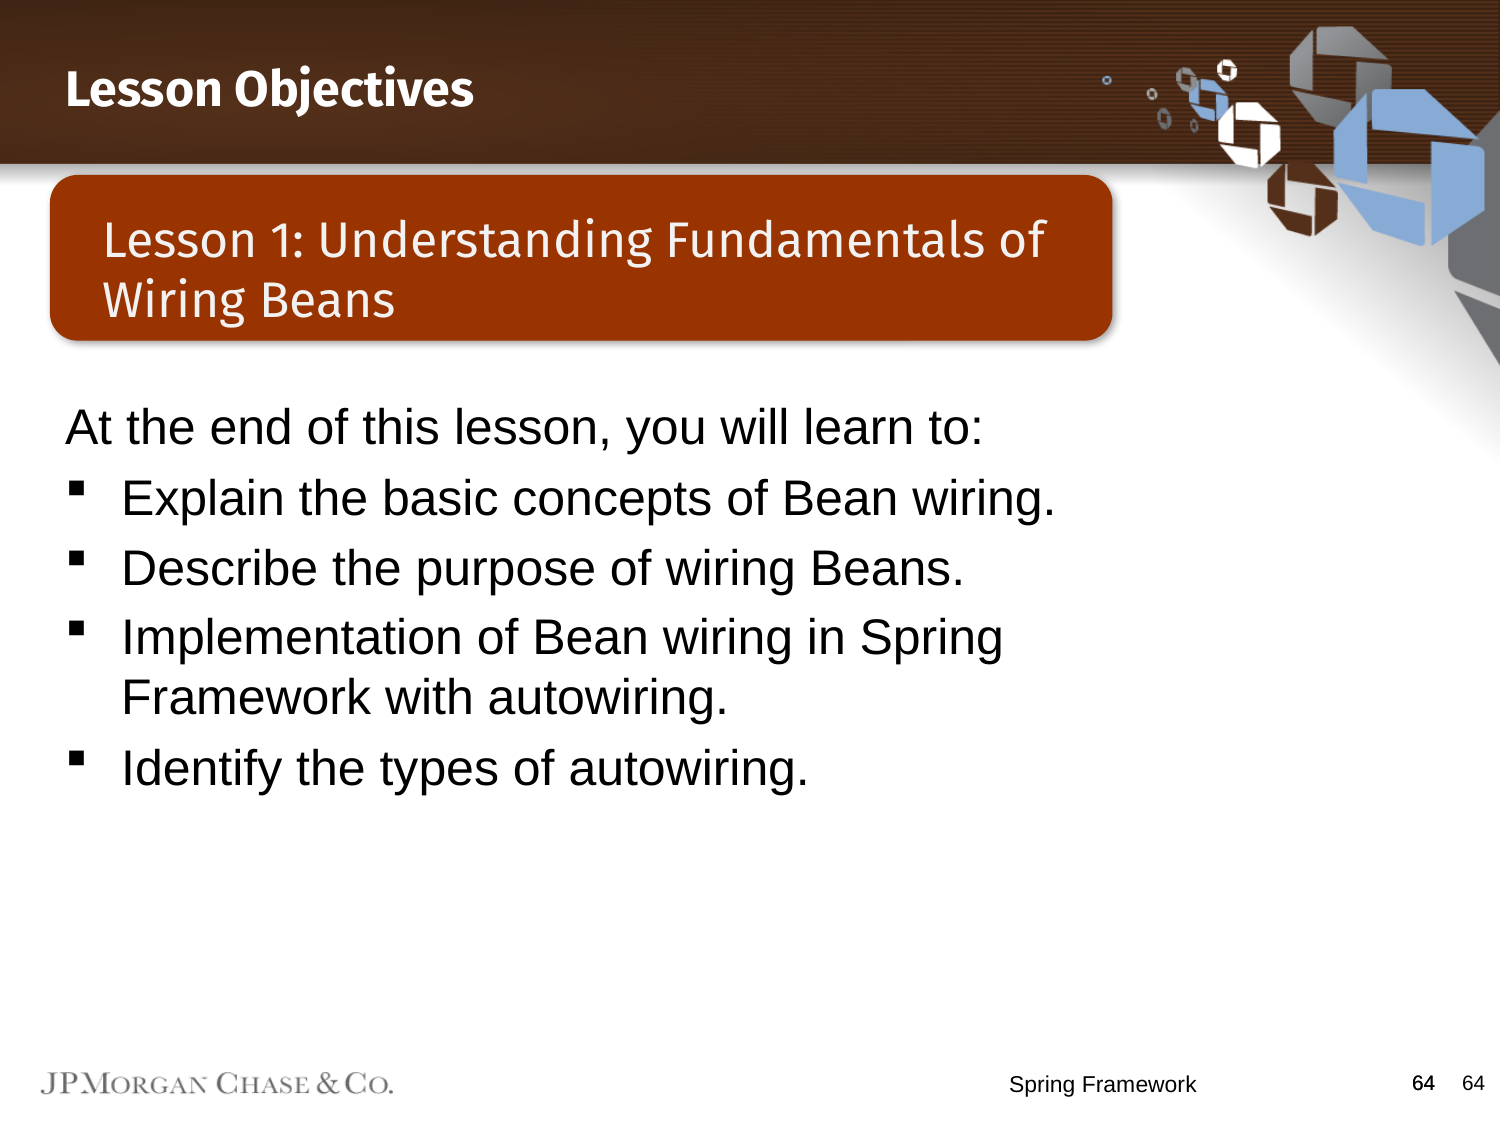

Lesson Objectives

Lesson 1: Understanding Fundamentals of Wiring Beans
At the end of this lesson, you will learn to:
Explain the basic concepts of Bean wiring.
Describe the purpose of wiring Beans.
Implementation of Bean wiring in Spring Framework with autowiring.
Identify the types of autowiring.

Spring Framework
64
64
64